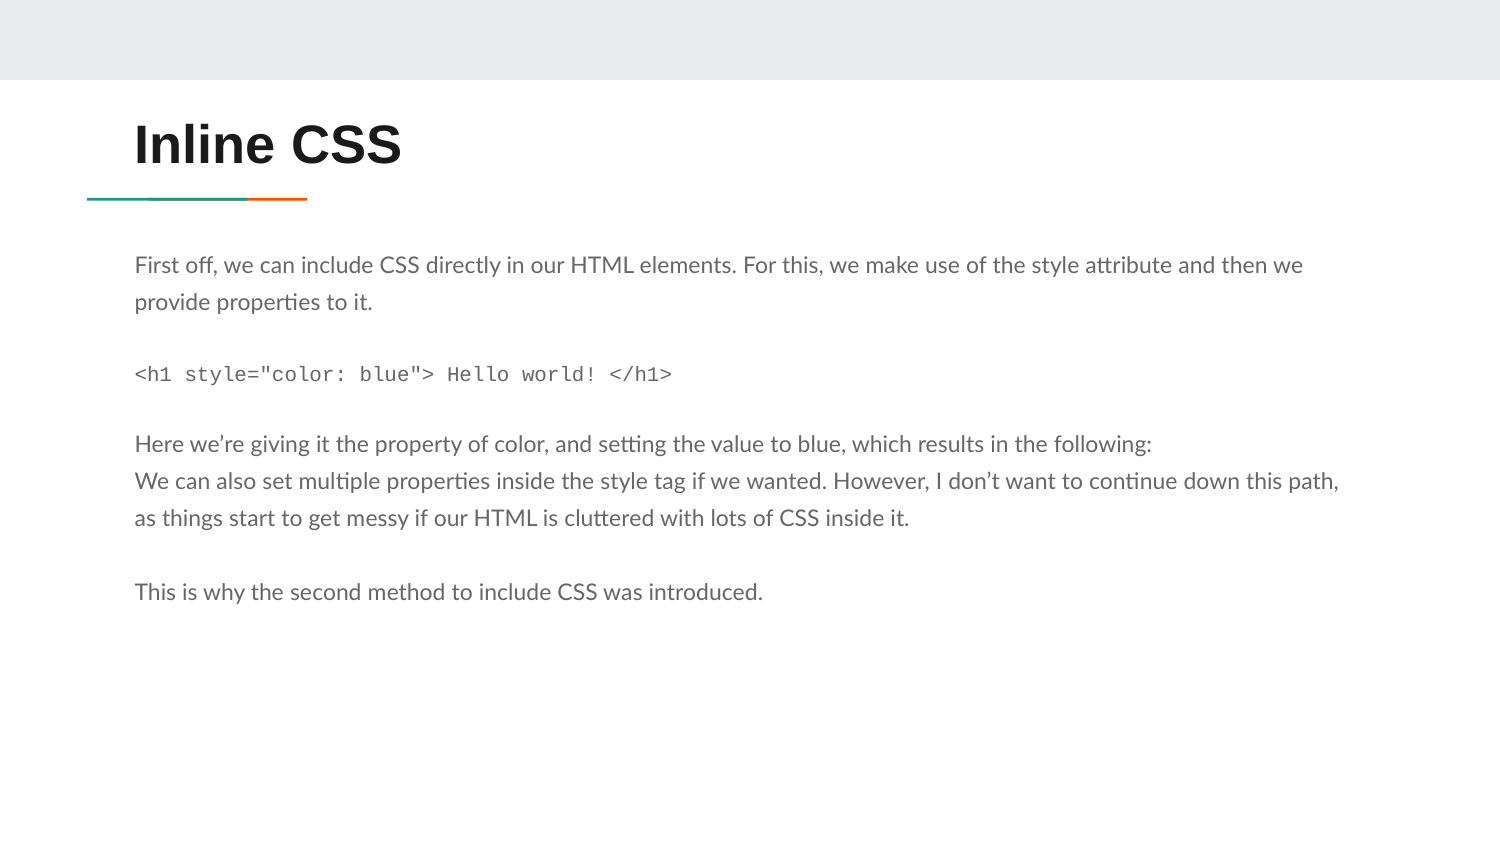

# Inline CSS
First off, we can include CSS directly in our HTML elements. For this, we make use of the style attribute and then we
provide properties to it.

<h1 style="color: blue"> Hello world! </h1>

Here we’re giving it the property of color, and setting the value to blue, which results in the following:
We can also set multiple properties inside the style tag if we wanted. However, I don’t want to continue down this path,
as things start to get messy if our HTML is cluttered with lots of CSS inside it.

This is why the second method to include CSS was introduced.